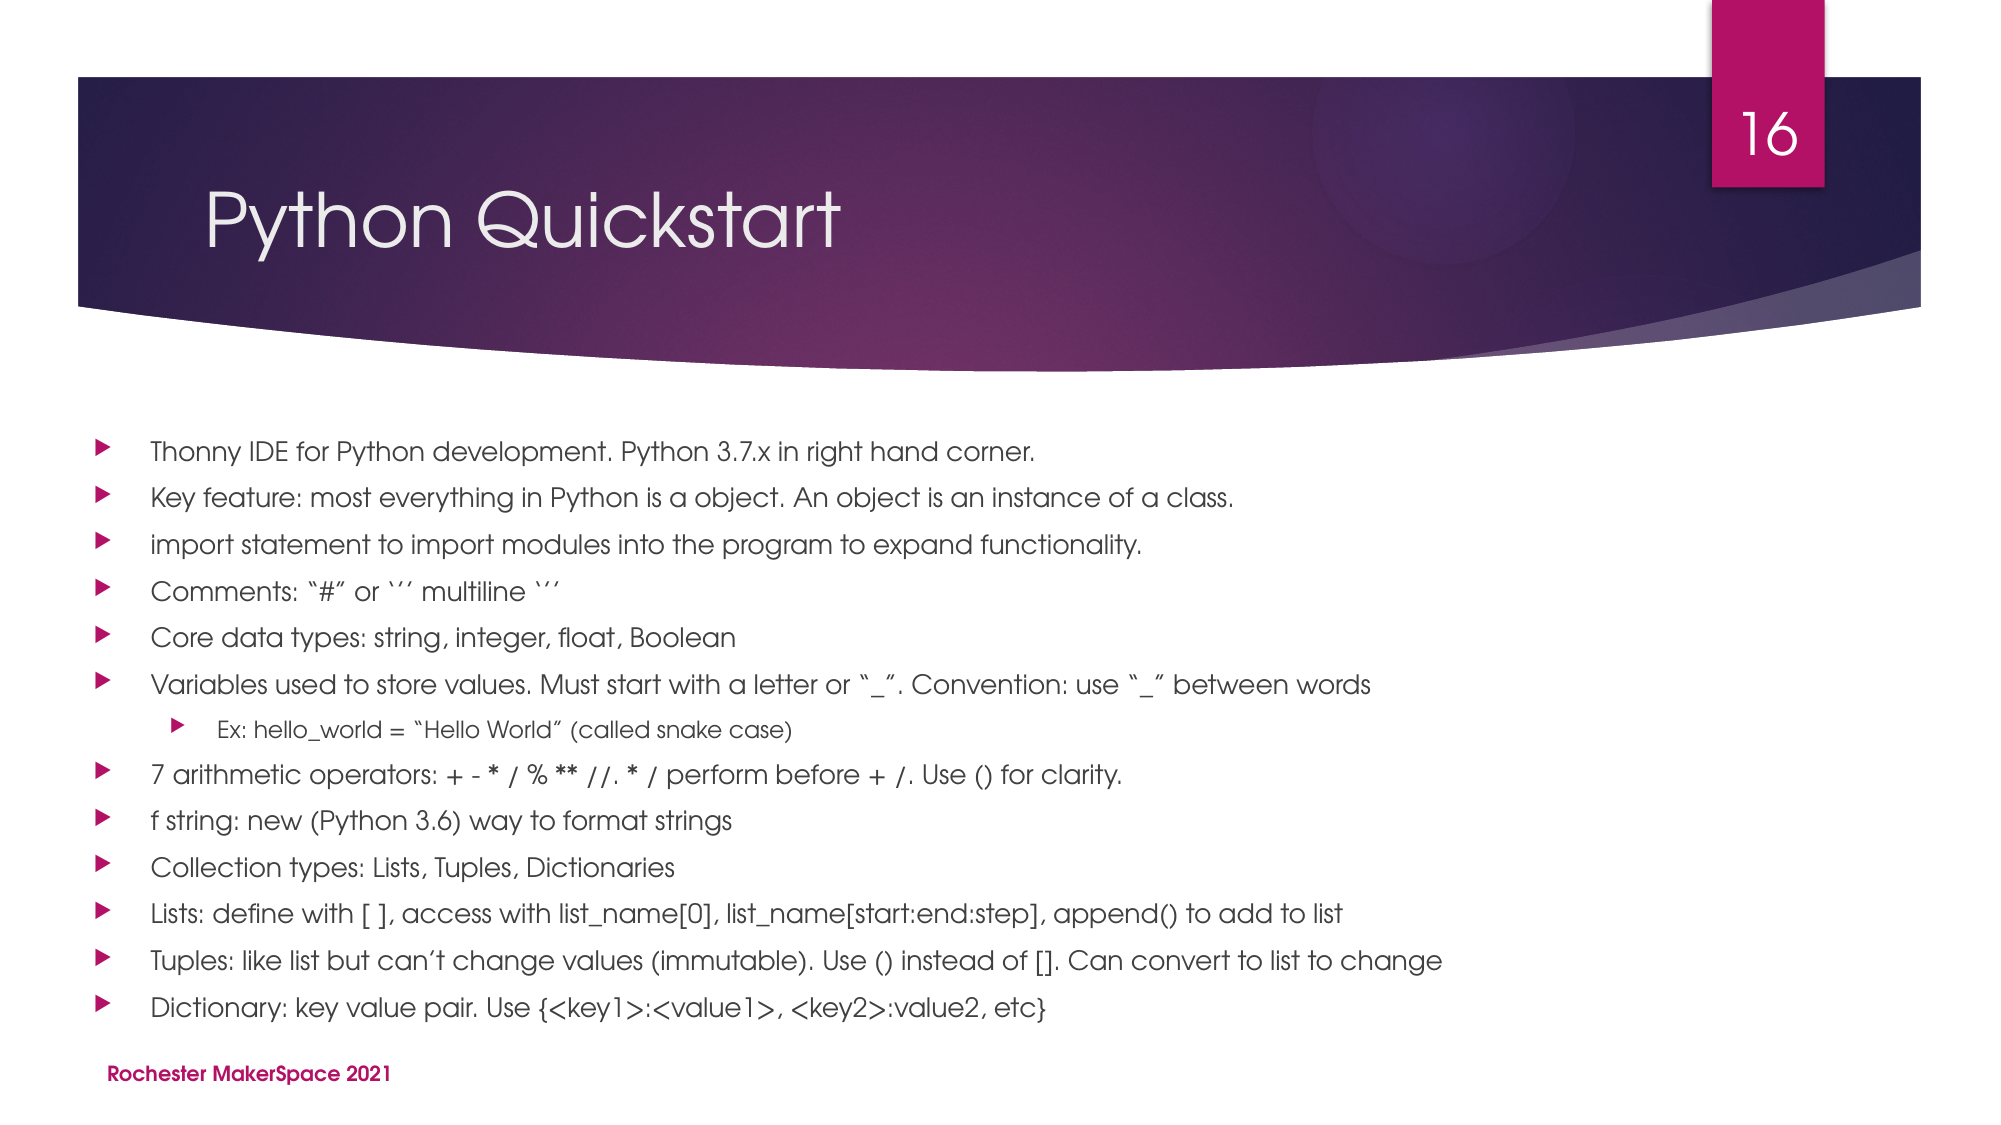

16
# Python Quickstart
Thonny IDE for Python development. Python 3.7.x in right hand corner.
Key feature: most everything in Python is a object. An object is an instance of a class.
import statement to import modules into the program to expand functionality.
Comments: “#” or ‘’’ multiline ‘’’
Core data types: string, integer, float, Boolean
Variables used to store values. Must start with a letter or “_”. Convention: use “_” between words
Ex: hello_world = “Hello World” (called snake case)
7 arithmetic operators: + - * / % ** //. * / perform before + /. Use () for clarity.
f string: new (Python 3.6) way to format strings
Collection types: Lists, Tuples, Dictionaries
Lists: define with [ ], access with list_name[0], list_name[start:end:step], append() to add to list
Tuples: like list but can’t change values (immutable). Use () instead of []. Can convert to list to change
Dictionary: key value pair. Use {<key1>:<value1>, <key2>:value2, etc}

Rochester MakerSpace 2021